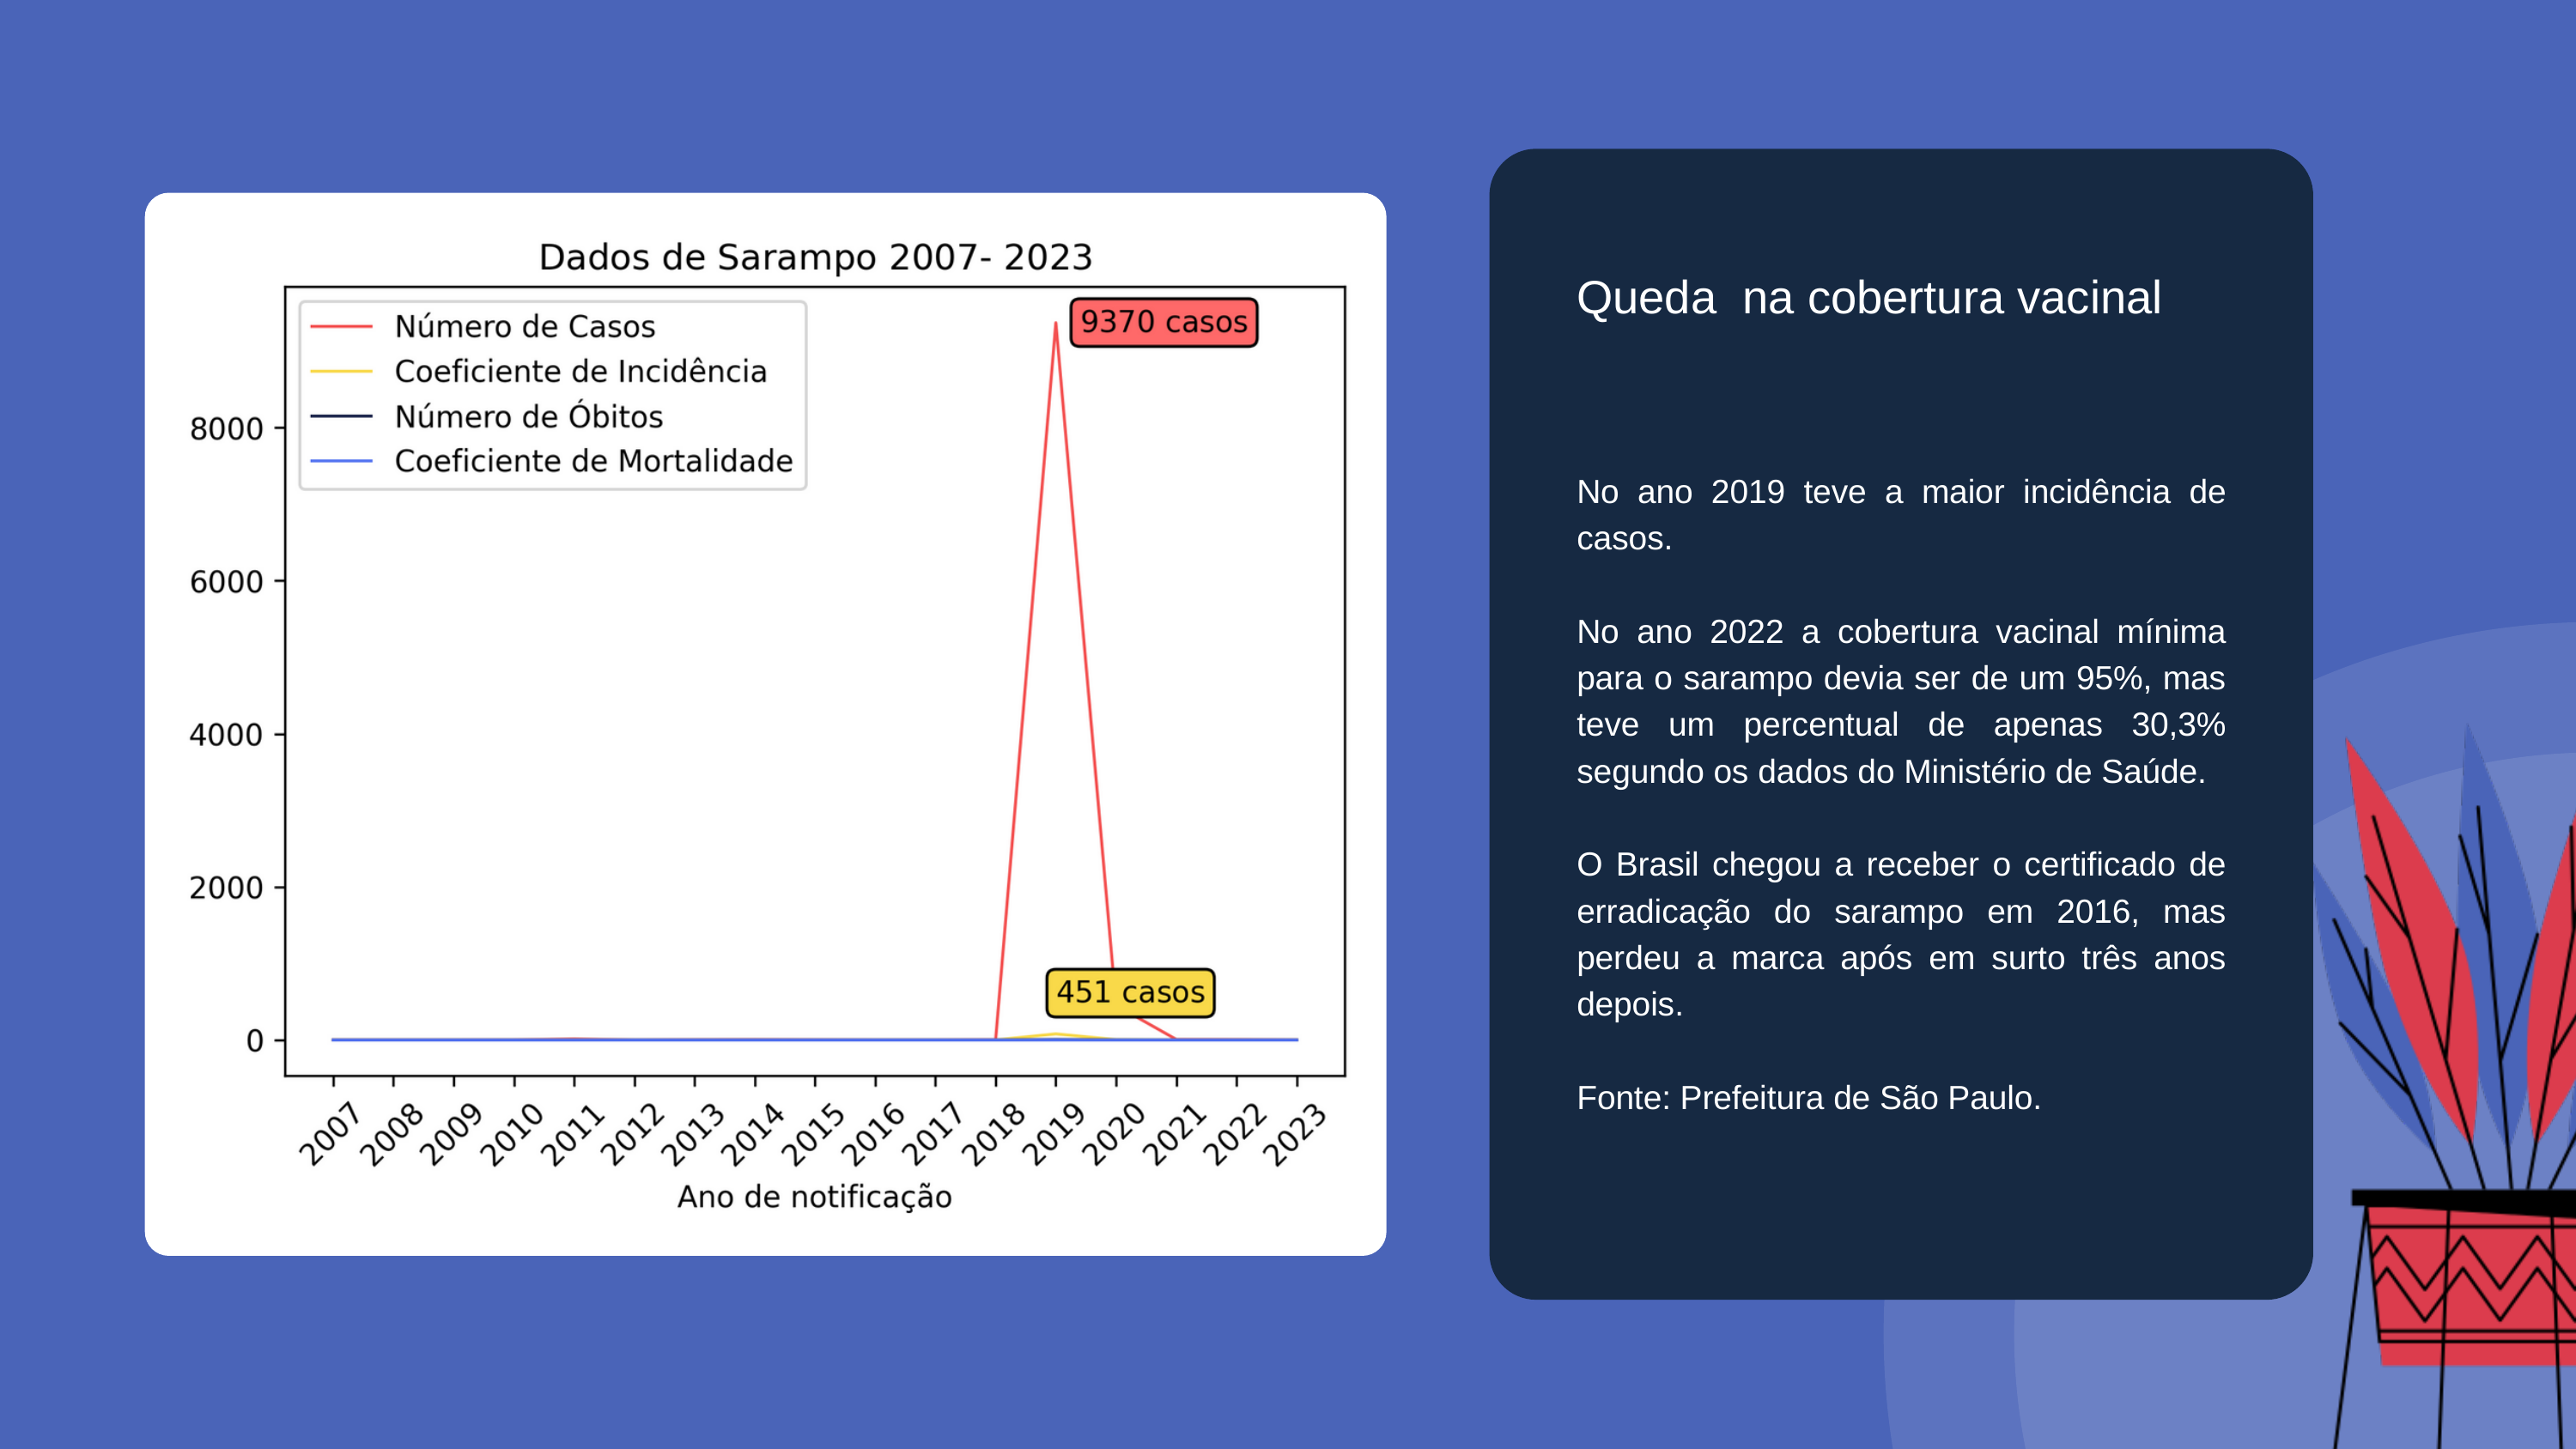

Queda  na cobertura vacinal
No ano 2019 teve a maior incidência de casos.

No ano 2022 a cobertura vacinal mínima para o sarampo devia ser de um 95%, mas teve um percentual de apenas 30,3% segundo os dados do Ministério de Saúde.

O Brasil chegou a receber o certificado de erradicação do sarampo em 2016, mas perdeu a marca após em surto três anos depois.

Fonte: Prefeitura de São Paulo.